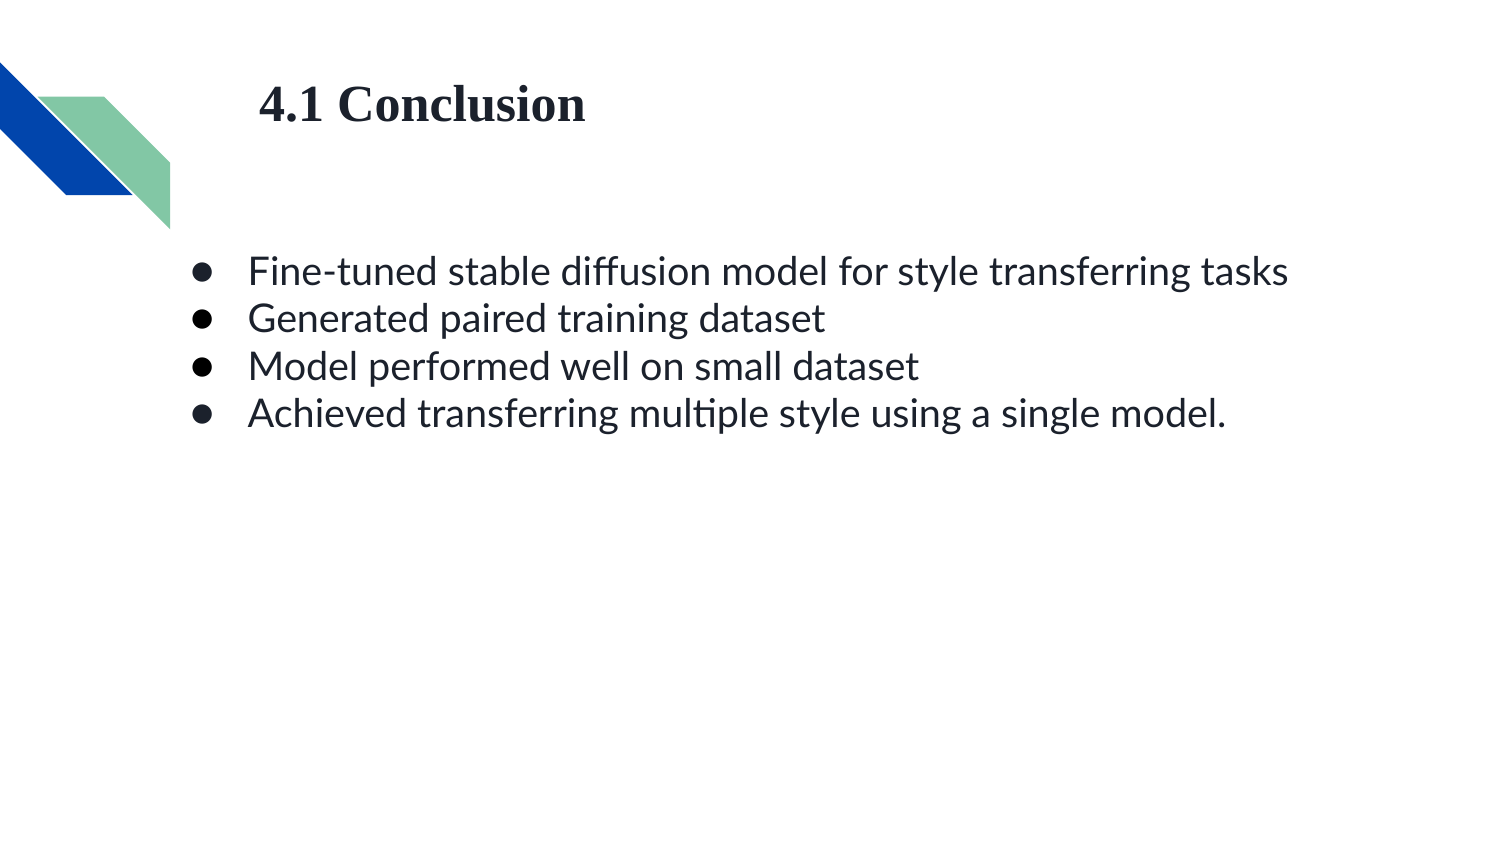

# 4.1 Conclusion

Fine-tuned stable diffusion model for style transferring tasks
Generated paired training dataset
Model performed well on small dataset
Achieved transferring multiple style using a single model.